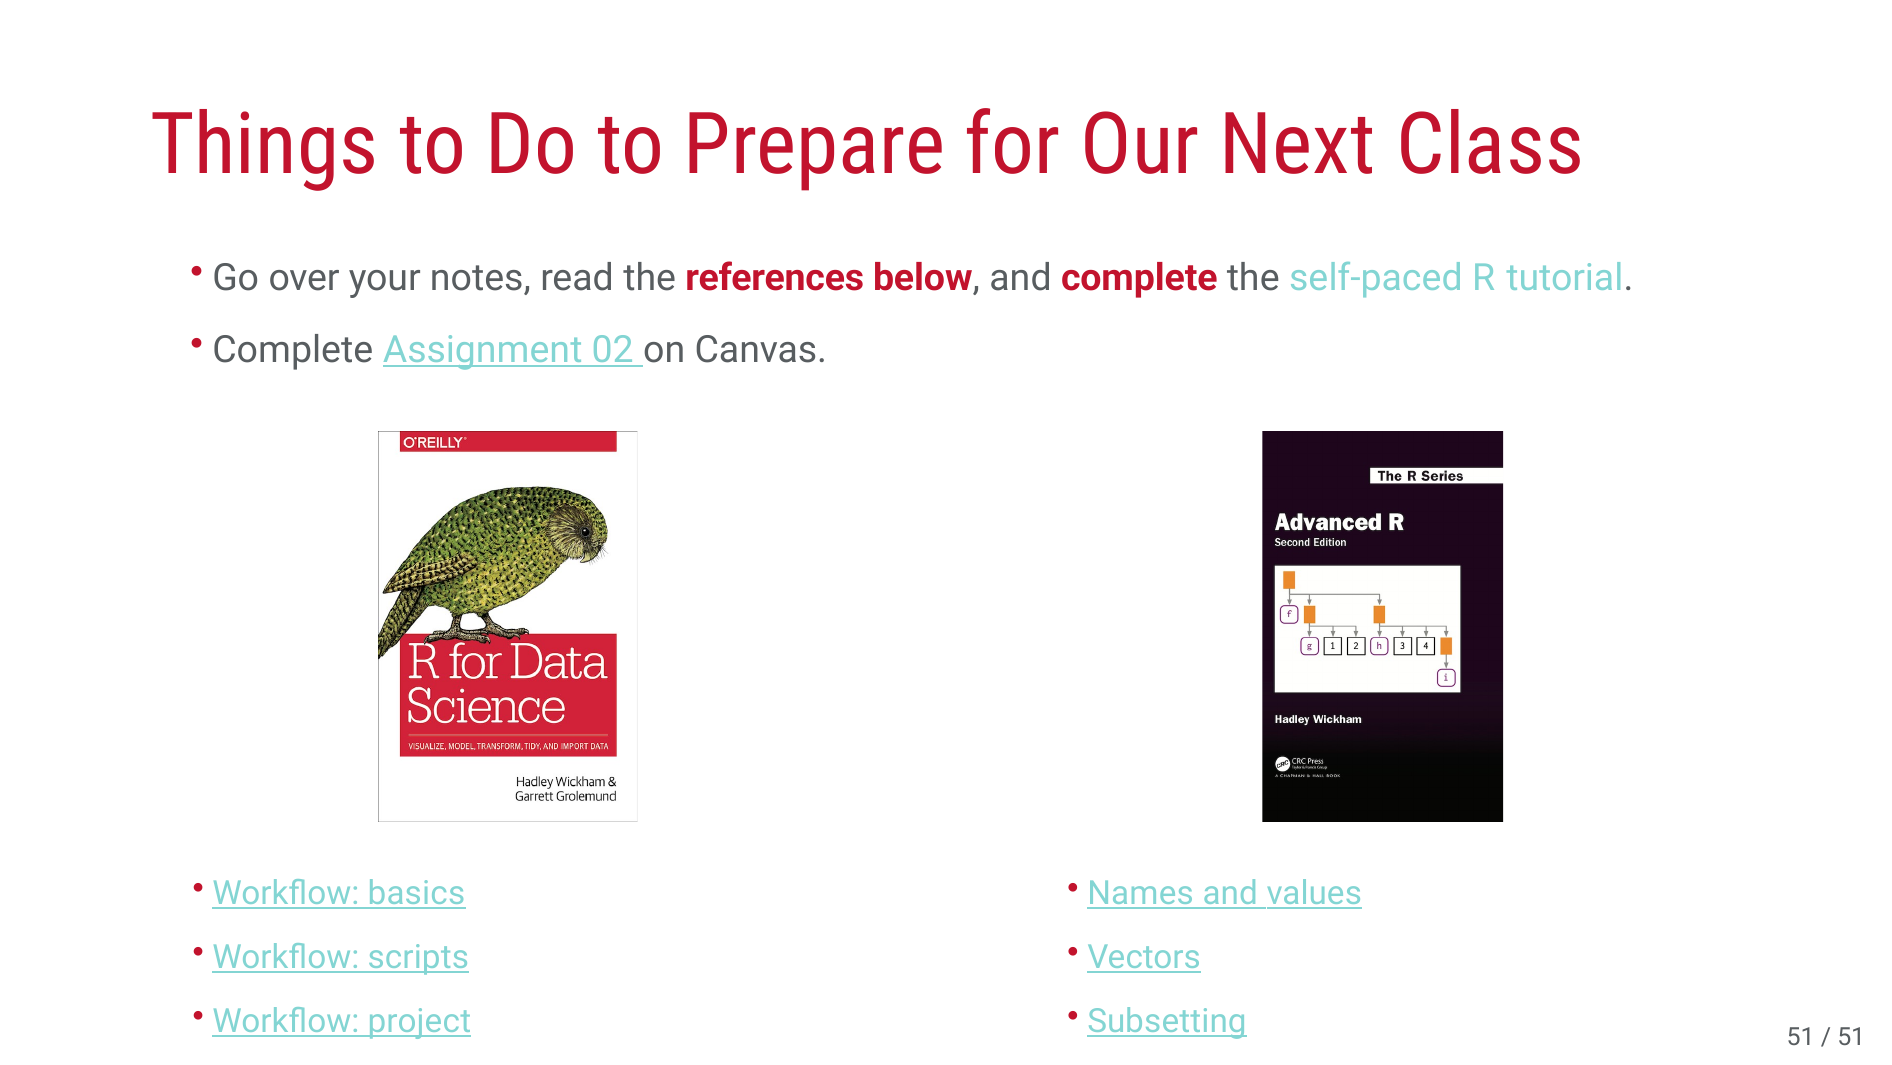

# Things to Do to Prepare for Our Next Class
Go over your notes, read the references below, and complete the self-paced R tutorial.
Complete Assignment 02 on Canvas.

Workflow: basics
Workflow: scripts
Workflow: project
Names and values
Vectors
Subsetting
51 / 51